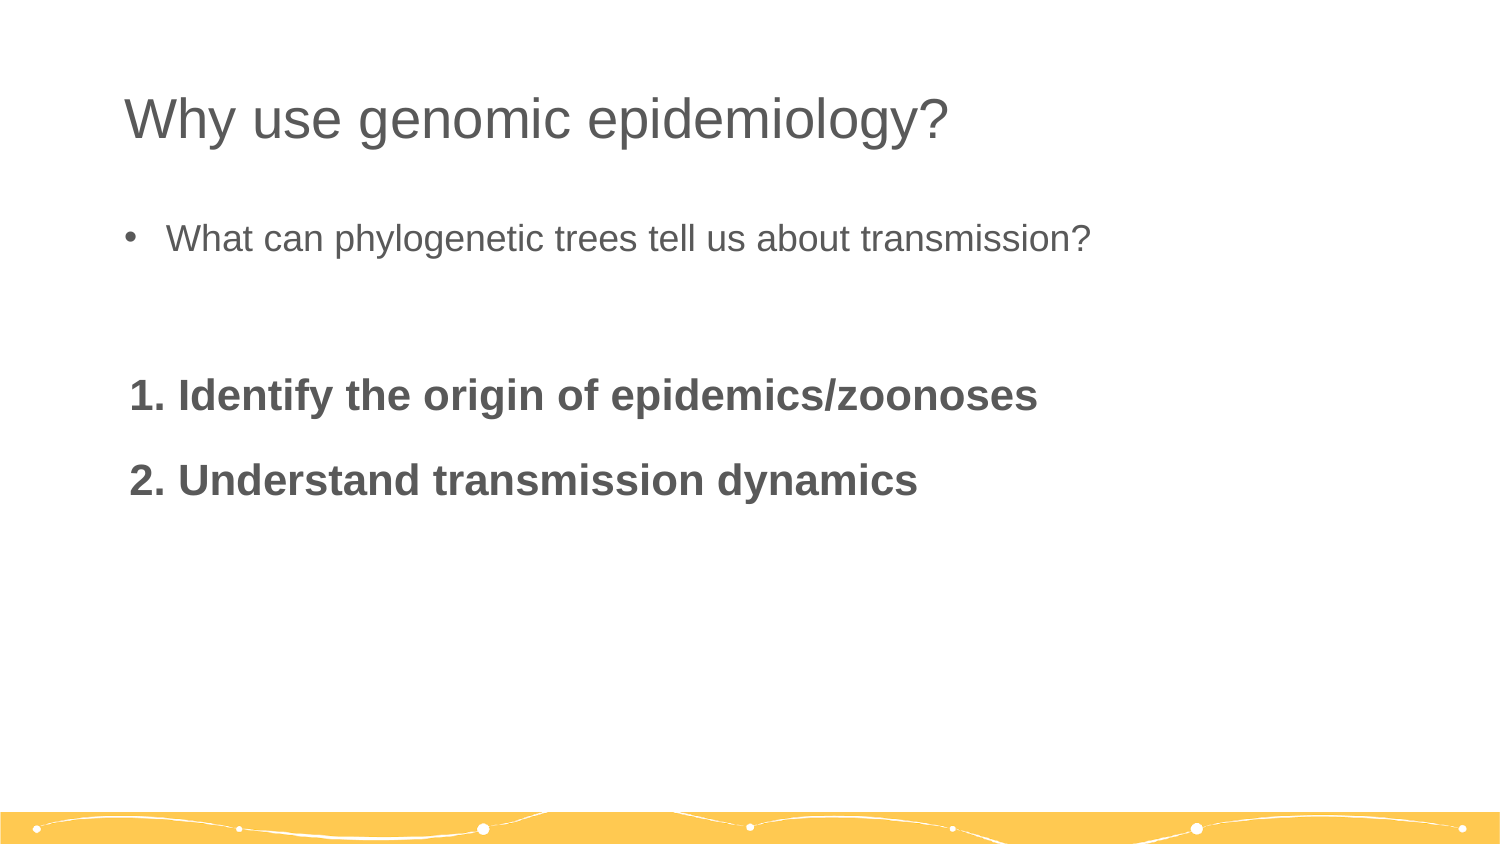

# Why use genomic epidemiology?
What can phylogenetic trees tell us about transmission?
1. Identify the origin of epidemics/zoonoses

2. Understand transmission dynamics